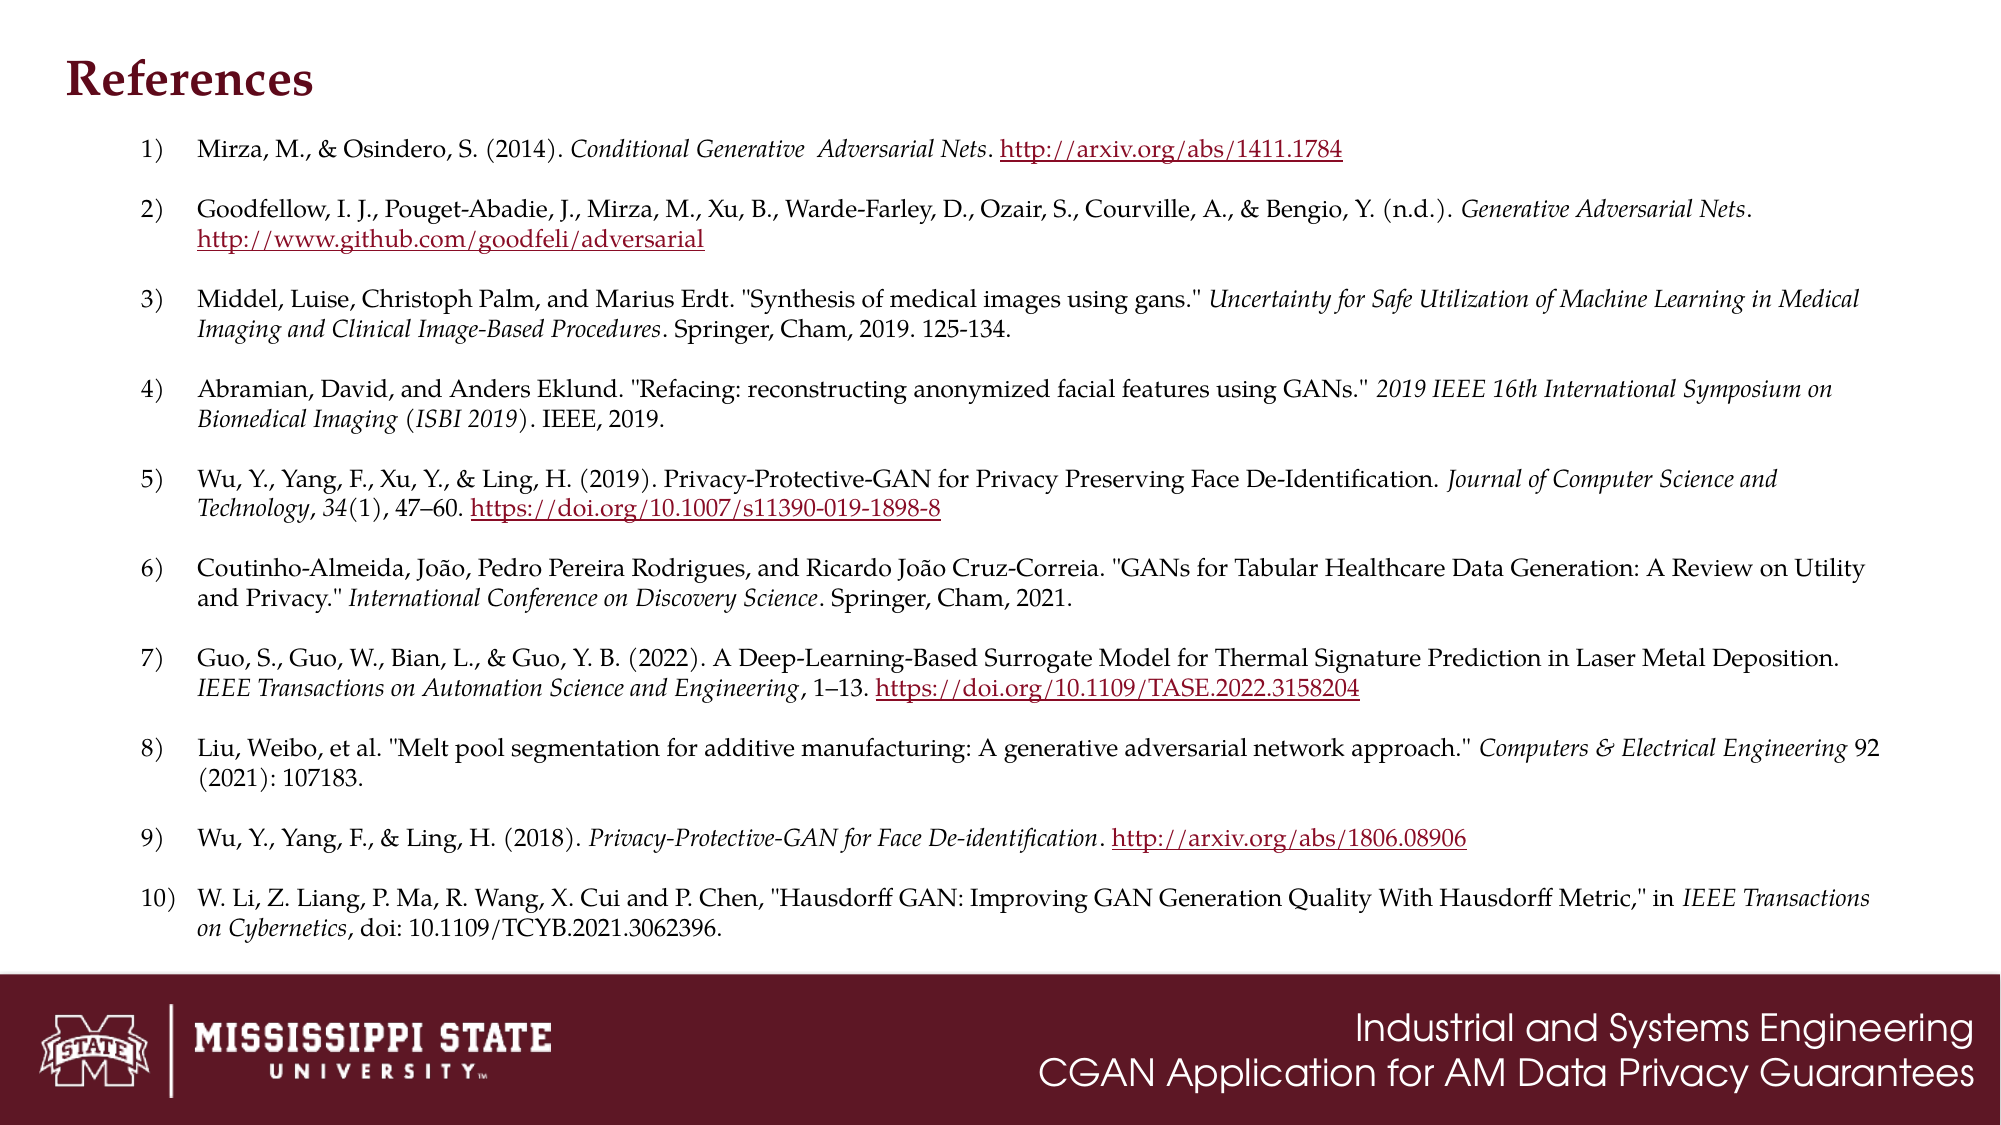

References
Mirza, M., & Osindero, S. (2014). Conditional Generative  Adversarial Nets. http://arxiv.org/abs/1411.1784

Goodfellow, I. J., Pouget-Abadie, J., Mirza, M., Xu, B., Warde-Farley, D., Ozair, S., Courville, A., & Bengio, Y. (n.d.). Generative Adversarial Nets. http://www.github.com/goodfeli/adversarial

Middel, Luise, Christoph Palm, and Marius Erdt. "Synthesis of medical images using gans." Uncertainty for Safe Utilization of Machine Learning in Medical Imaging and Clinical Image-Based Procedures. Springer, Cham, 2019. 125-134.

Abramian, David, and Anders Eklund. "Refacing: reconstructing anonymized facial features using GANs." 2019 IEEE 16th International Symposium on Biomedical Imaging (ISBI 2019). IEEE, 2019.

Wu, Y., Yang, F., Xu, Y., & Ling, H. (2019). Privacy-Protective-GAN for Privacy Preserving Face De-Identification. Journal of Computer Science and Technology, 34(1), 47–60. https://doi.org/10.1007/s11390-019-1898-8

Coutinho-Almeida, João, Pedro Pereira Rodrigues, and Ricardo João Cruz-Correia. "GANs for Tabular Healthcare Data Generation: A Review on Utility and Privacy." International Conference on Discovery Science. Springer, Cham, 2021.

Guo, S., Guo, W., Bian, L., & Guo, Y. B. (2022). A Deep-Learning-Based Surrogate Model for Thermal Signature Prediction in Laser Metal Deposition. IEEE Transactions on Automation Science and Engineering, 1–13. https://doi.org/10.1109/TASE.2022.3158204

Liu, Weibo, et al. "Melt pool segmentation for additive manufacturing: A generative adversarial network approach." Computers & Electrical Engineering 92 (2021): 107183.

Wu, Y., Yang, F., & Ling, H. (2018). Privacy-Protective-GAN for Face De-identification. http://arxiv.org/abs/1806.08906

W. Li, Z. Liang, P. Ma, R. Wang, X. Cui and P. Chen, "Hausdorff GAN: Improving GAN Generation Quality With Hausdorff Metric," in IEEE Transactions on Cybernetics, doi: 10.1109/TCYB.2021.3062396.